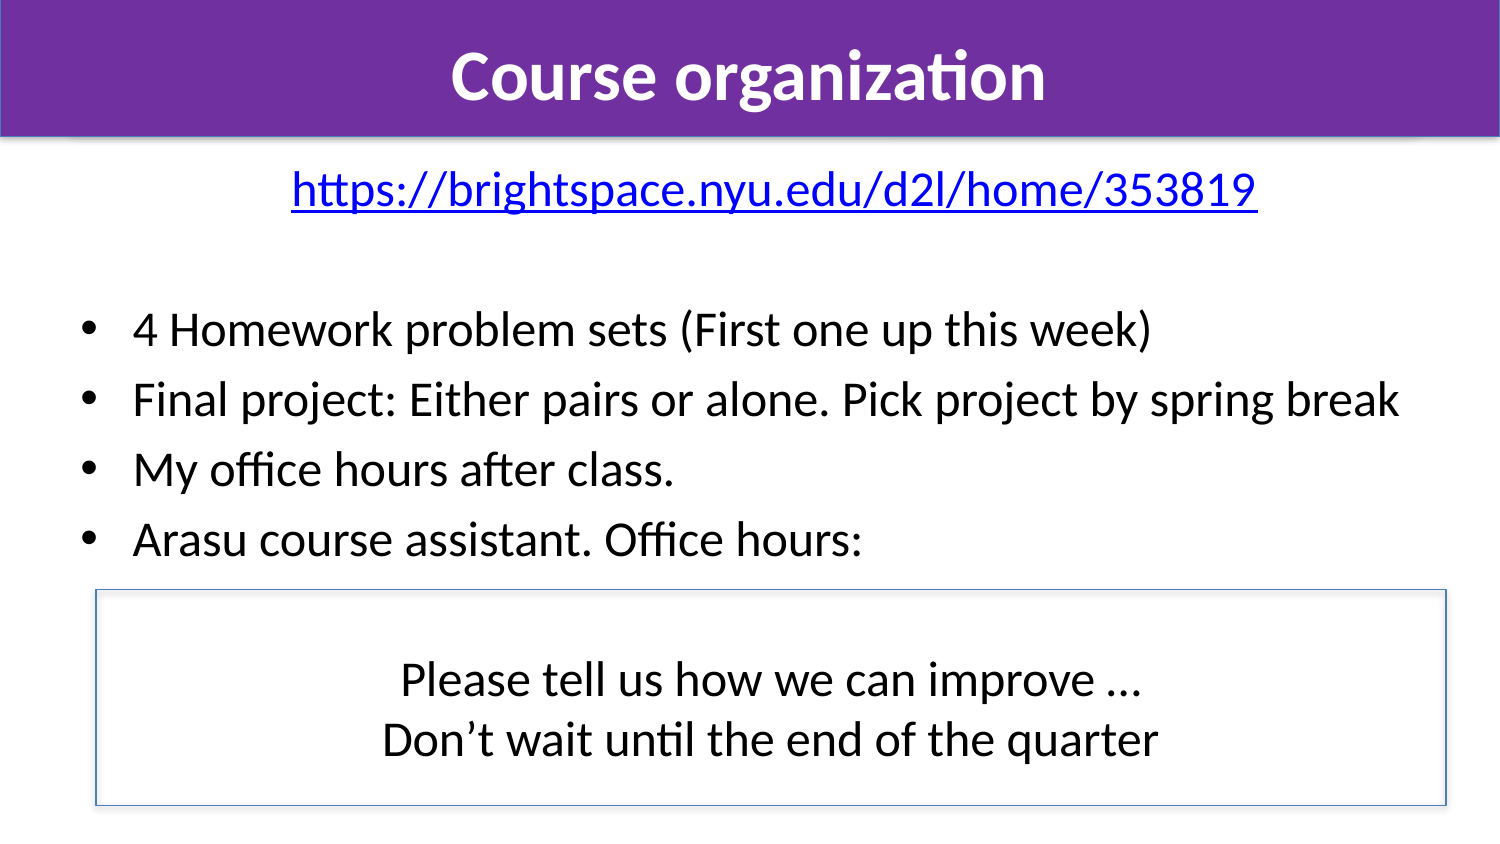

# Course organization
https://brightspace.nyu.edu/d2l/home/353819

4 Homework problem sets (First one up this week)
Final project: Either pairs or alone. Pick project by spring break
My office hours after class.
Arasu course assistant. Office hours:

Please tell us how we can improve …
Don’t wait until the end of the quarter